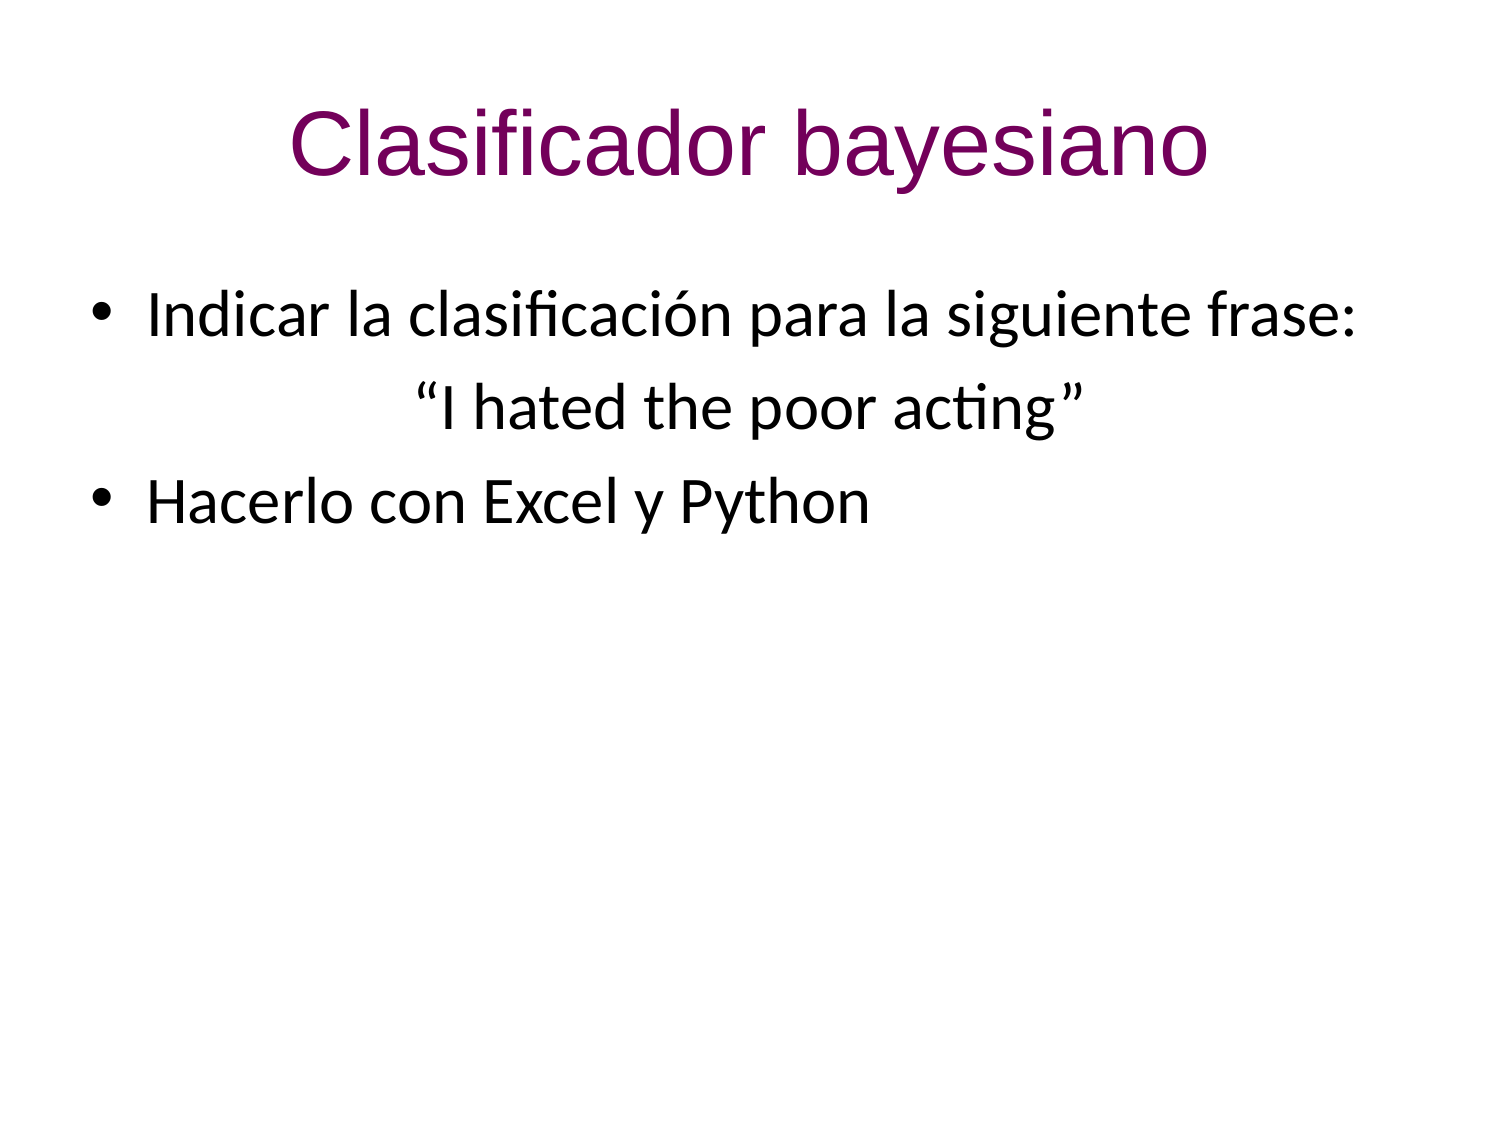

# Clasificador bayesiano
Indicar la clasificación para la siguiente frase:
“I hated the poor acting”
Hacerlo con Excel y Python